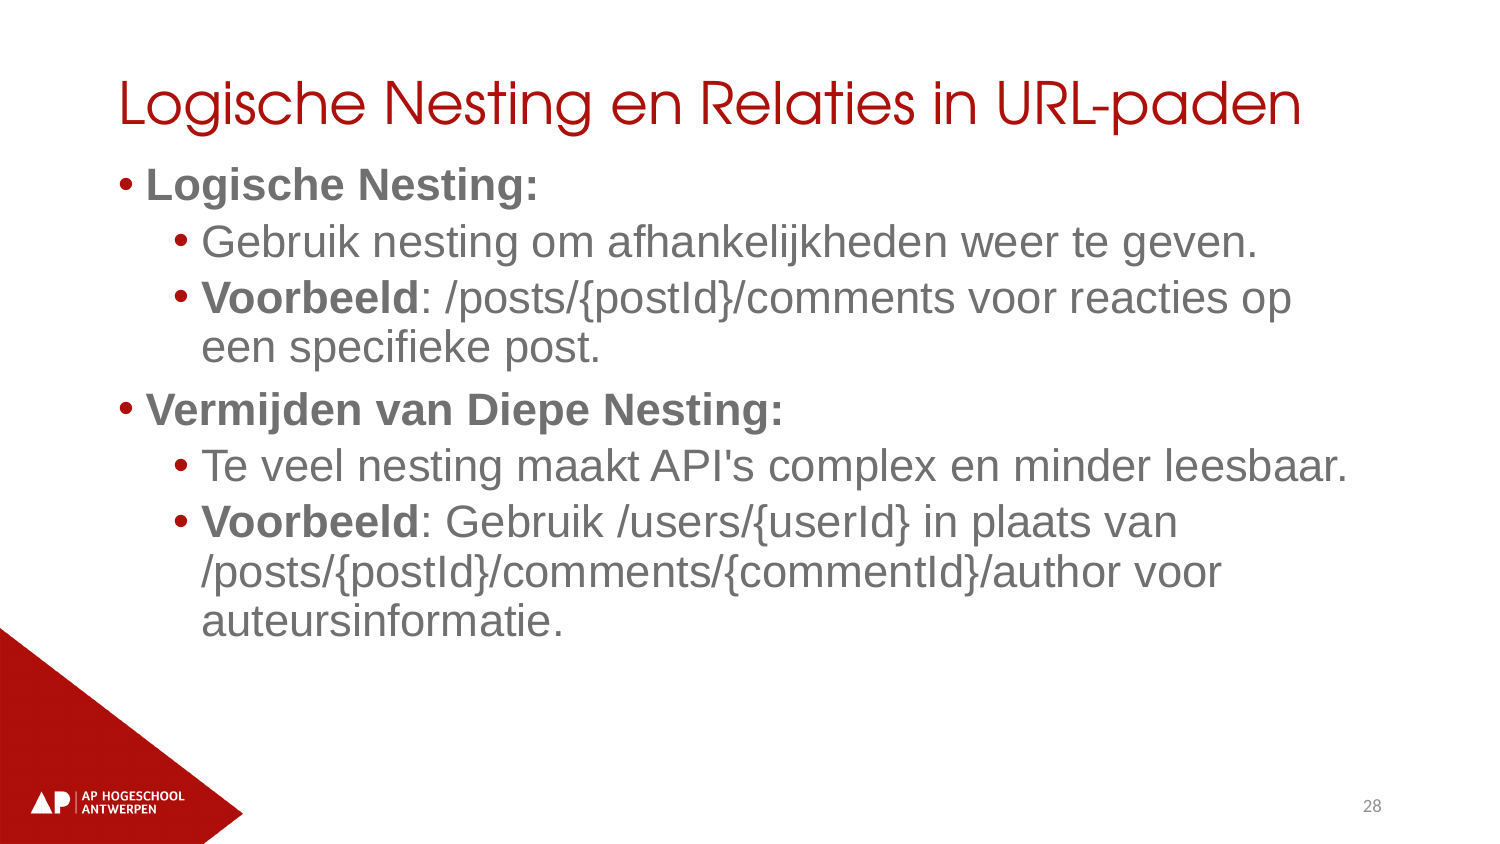

# Logische Nesting en Relaties in URL-paden
Logische Nesting:
Gebruik nesting om afhankelijkheden weer te geven.
Voorbeeld: /posts/{postId}/comments voor reacties op een specifieke post.
Vermijden van Diepe Nesting:
Te veel nesting maakt API's complex en minder leesbaar.
Voorbeeld: Gebruik /users/{userId} in plaats van /posts/{postId}/comments/{commentId}/author voor auteursinformatie.
28